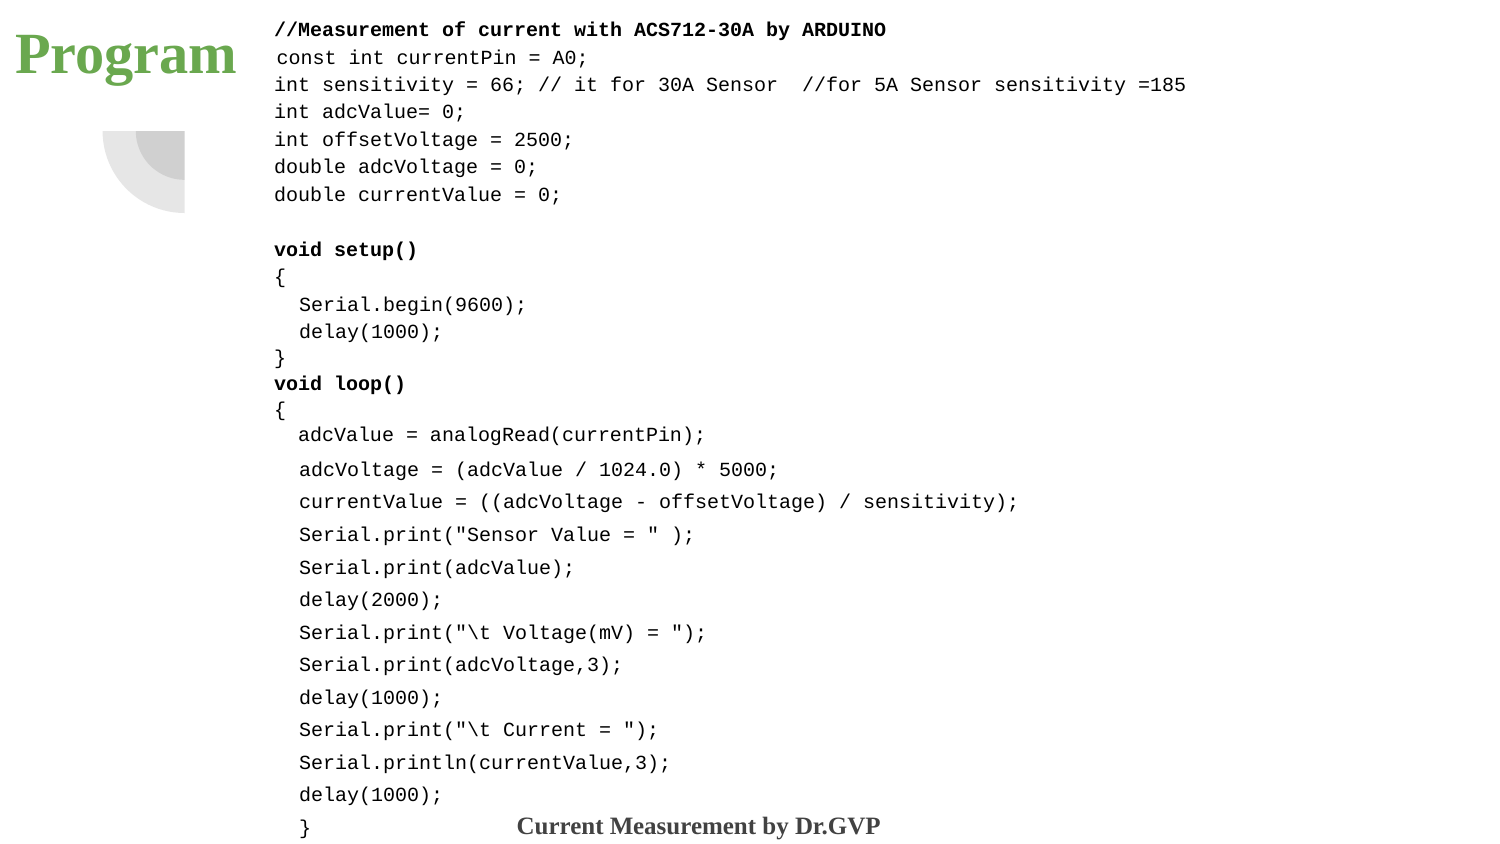

# Program
//Measurement of current with ACS712-30A by ARDUINO
 const int currentPin = A0;
int sensitivity = 66; // it for 30A Sensor  //for 5A Sensor sensitivity =185
int adcValue= 0;
int offsetVoltage = 2500;
double adcVoltage = 0;
double currentValue = 0;

void setup()
{
Serial.begin(9600);
delay(1000);
}
void loop()
{
  adcValue = analogRead(currentPin);
adcVoltage = (adcValue / 1024.0) * 5000;
currentValue = ((adcVoltage - offsetVoltage) / sensitivity);
Serial.print("Sensor Value = " );
Serial.print(adcValue);
delay(2000);
Serial.print("\t Voltage(mV) = ");
Serial.print(adcVoltage,3);
delay(1000);
Serial.print("\t Current = ");
Serial.println(currentValue,3);
delay(1000);
}
Dr. G. V. Prasanna Anjaneyulu
 Current Measurement by Dr.GVP